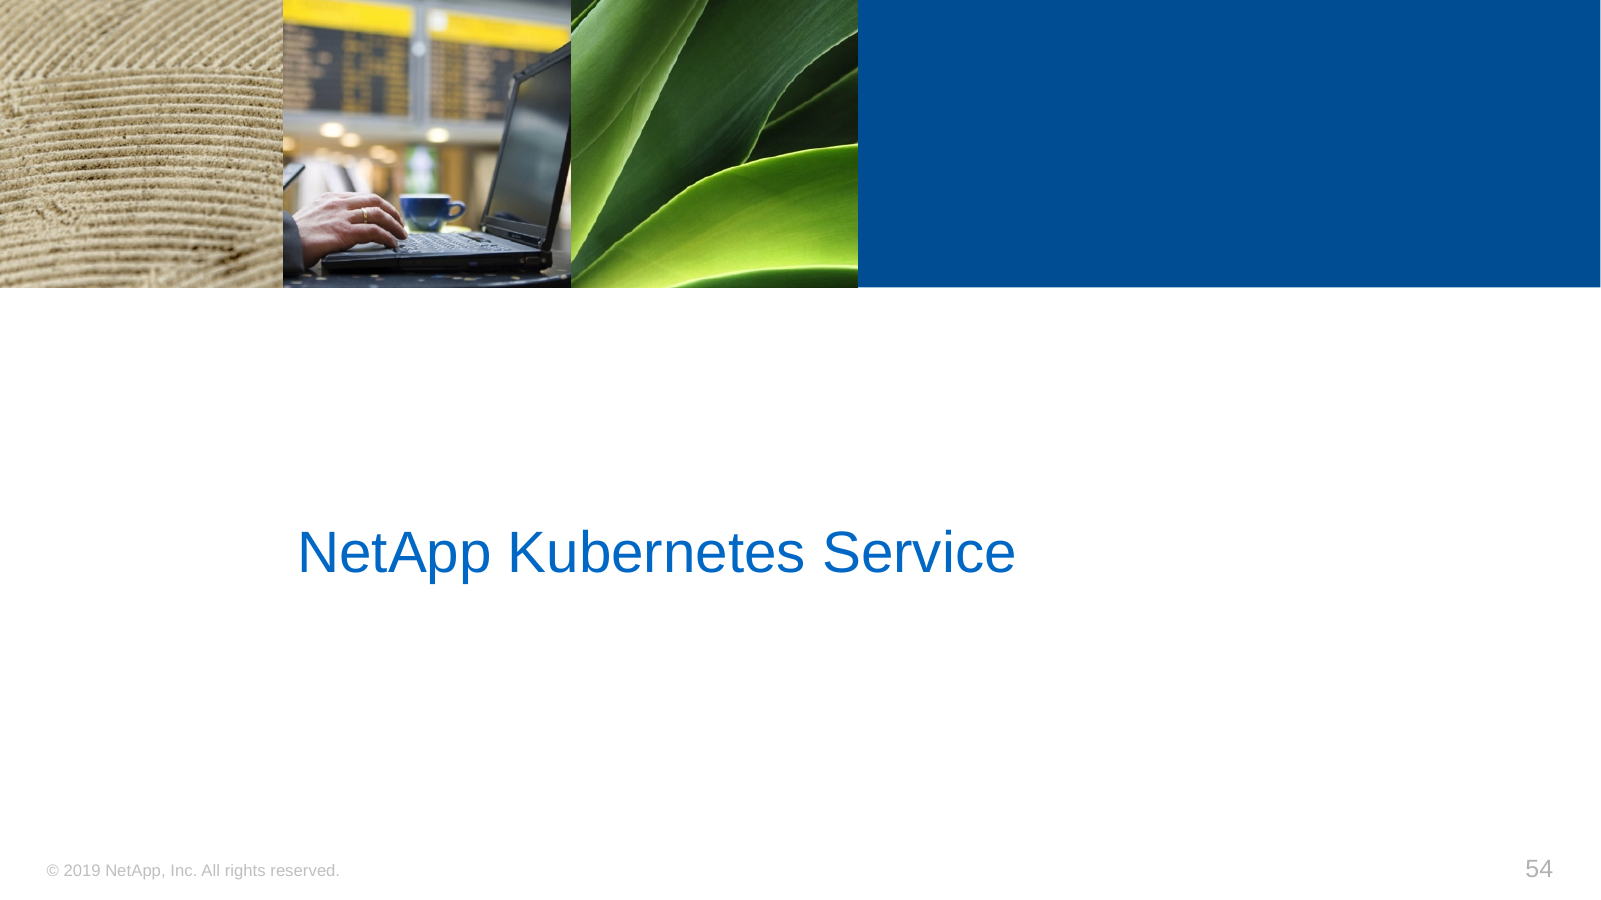

# NetApp Kubernetes Service

54
© 2019 NetApp, Inc. All rights reserved.